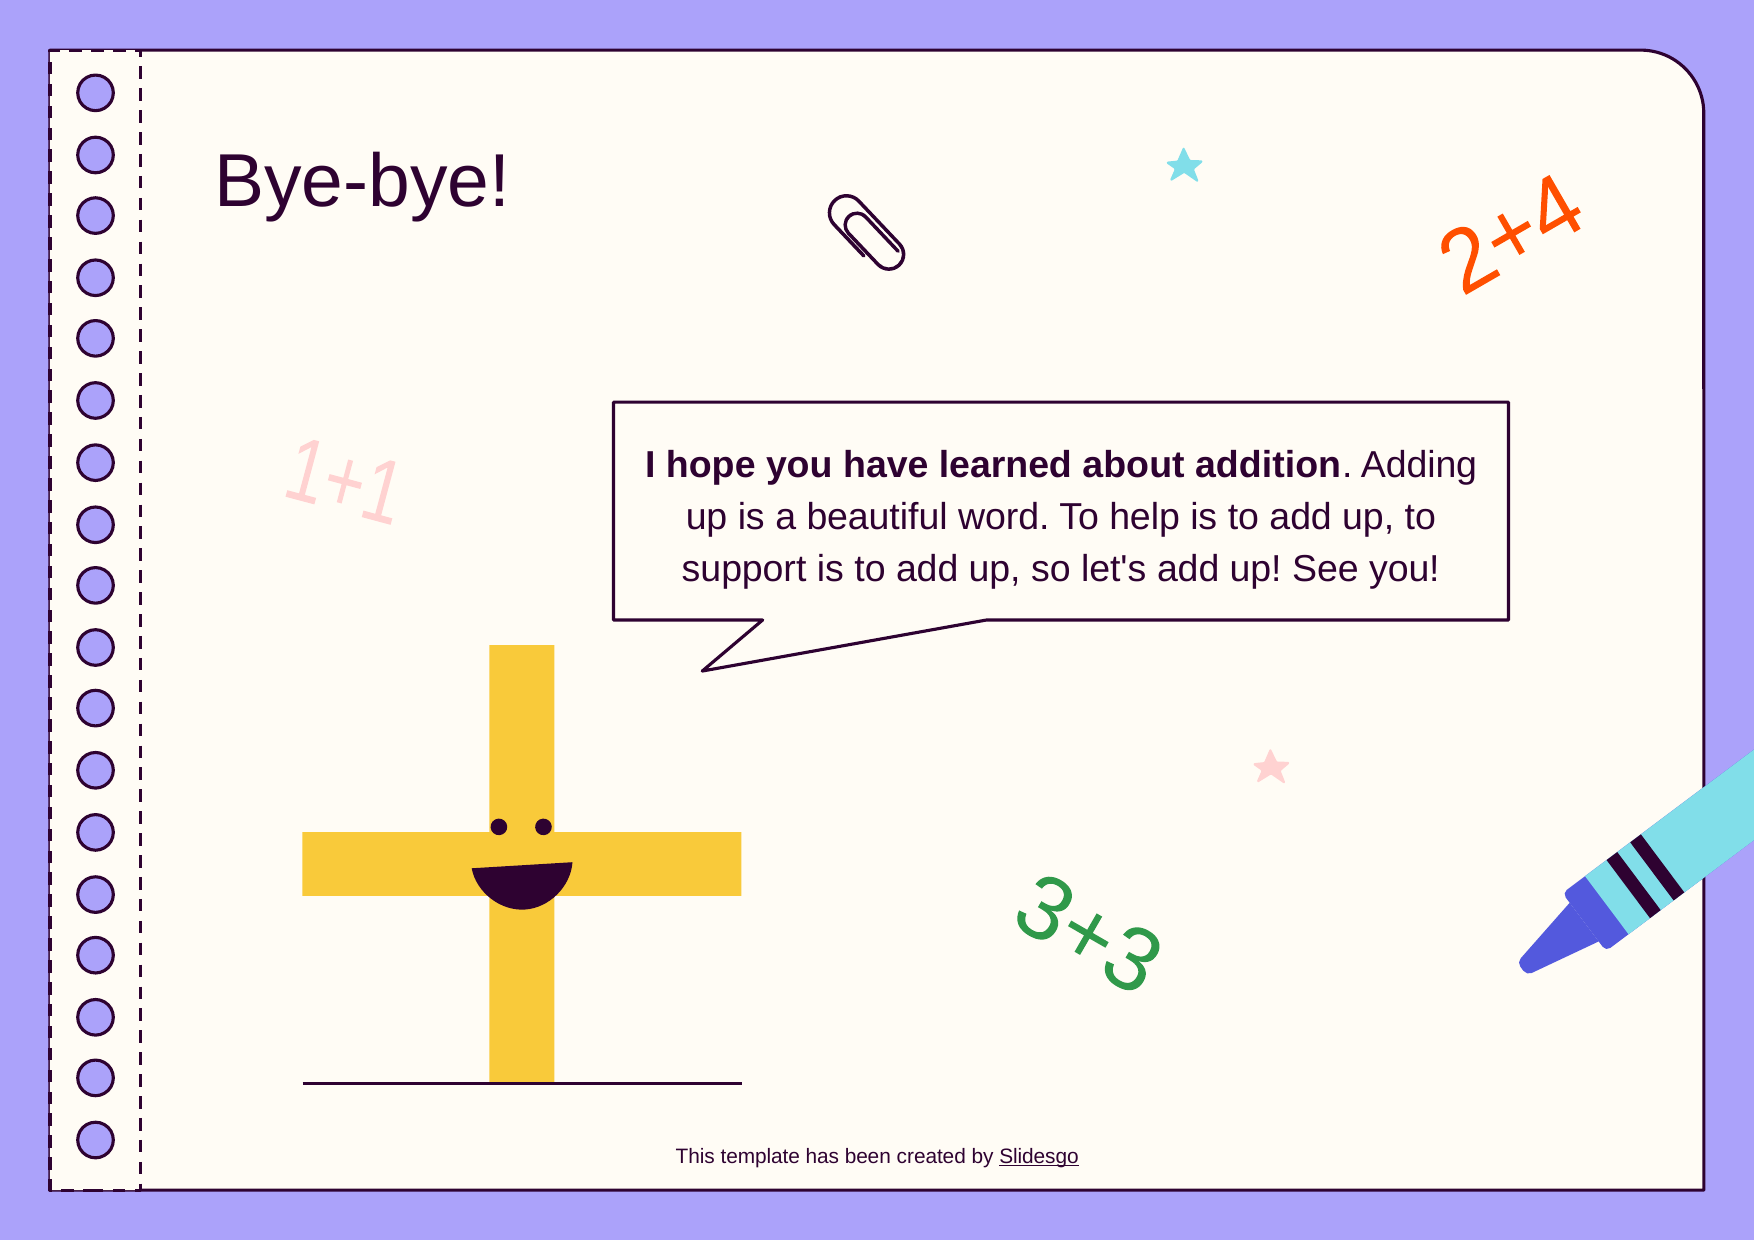

# Bye-bye!

2+4
I hope you have learned about addition. Adding up is a beautiful word. To help is to add up, to support is to add up, so let's add up! See you!
1+1
+

3+3
This template has been created by Slidesgo